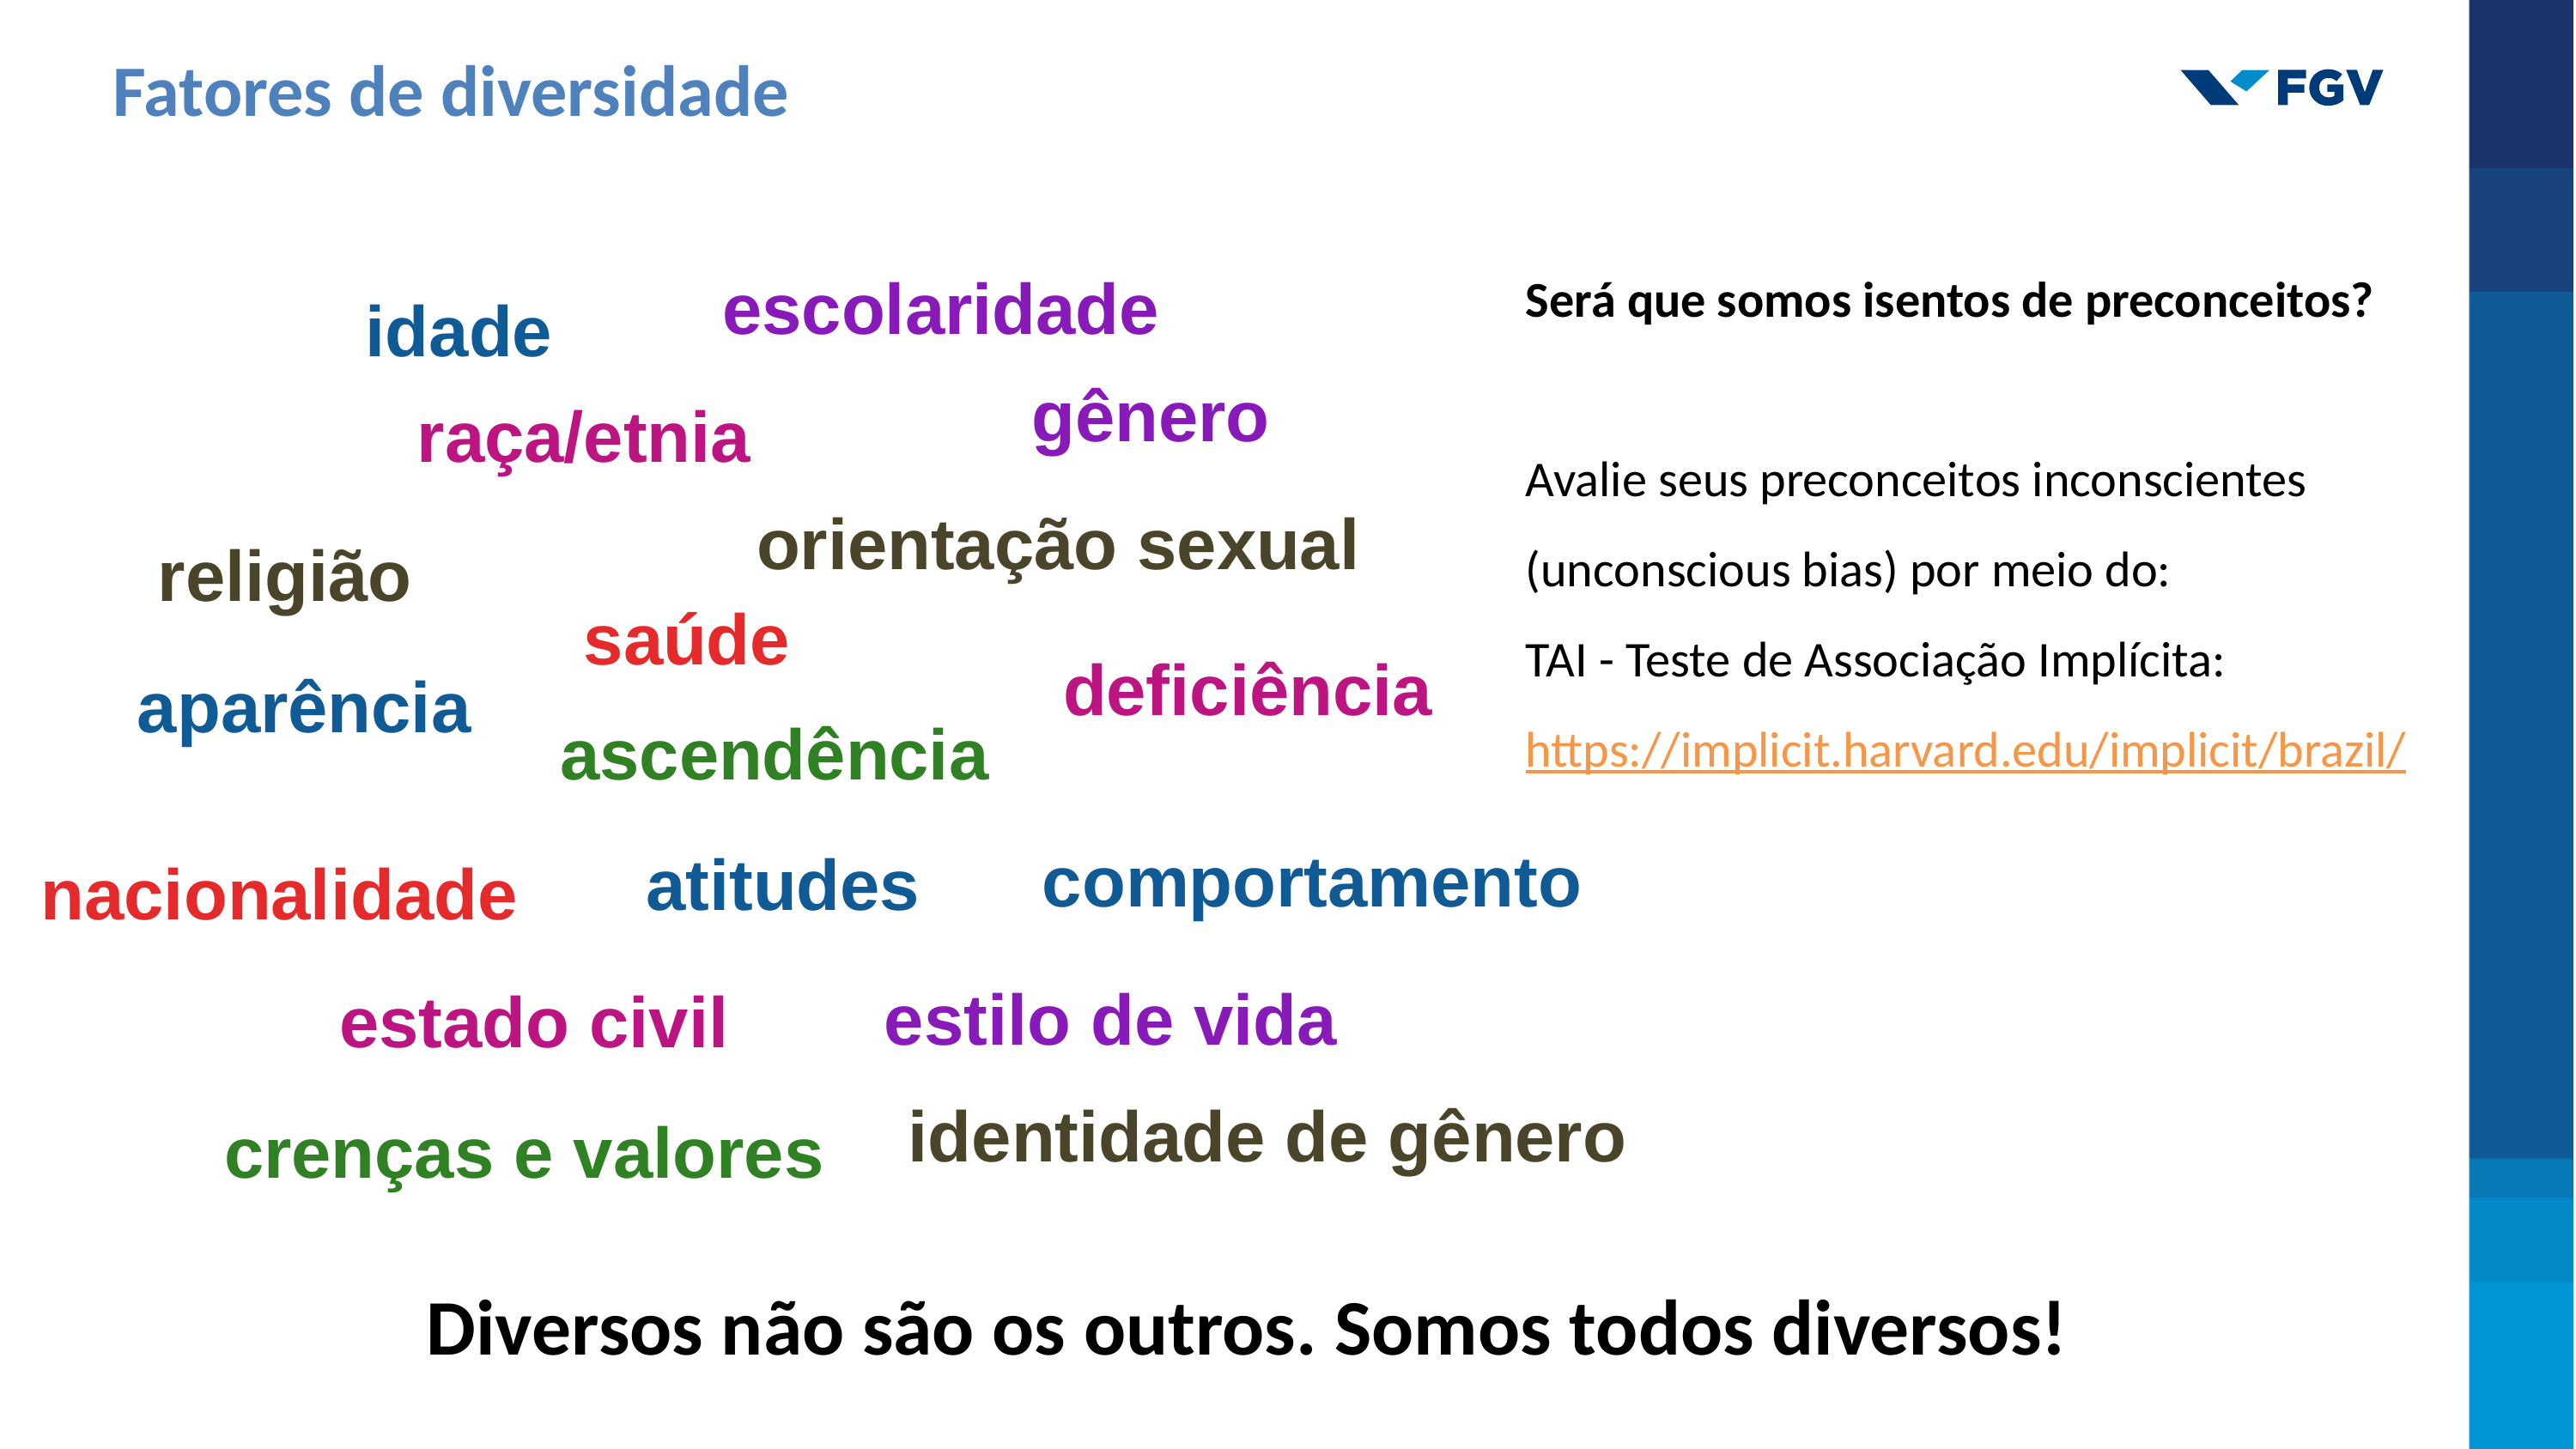

# Fatores de diversidade
Será que somos isentos de preconceitos?

Avalie seus preconceitos inconscientes (unconscious bias) por meio do:
TAI - Teste de Associação Implícita:
https://implicit.harvard.edu/implicit/brazil/

escolaridade
idade
gênero
raça/etnia
orientação sexual
religião
saúde
deficiência

aparência
ascendência
comportamento
atitudes
nacionalidade
estilo de vida
 estado civil
identidade de gênero
crenças e valores
Diversos não são os outros. Somos todos diversos!